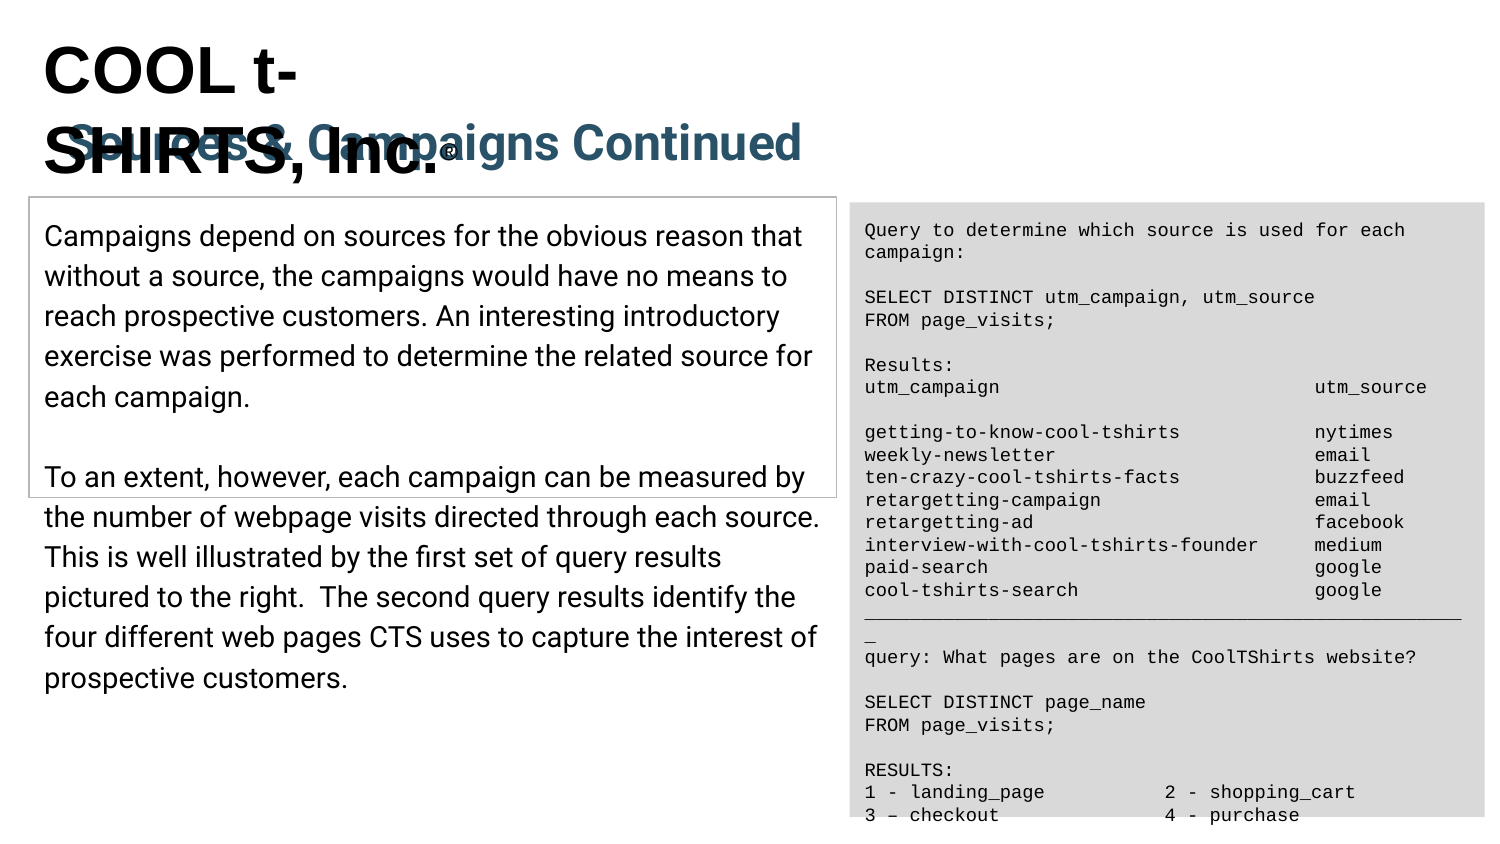

COOL t-SHIRTS, Inc.®
Sources & Campaigns Continued
Campaigns depend on sources for the obvious reason that without a source, the campaigns would have no means to reach prospective customers. An interesting introductory exercise was performed to determine the related source for each campaign.

To an extent, however, each campaign can be measured by the number of webpage visits directed through each source. This is well illustrated by the first set of query results pictured to the right.  The second query results identify the four different web pages CTS uses to capture the interest of prospective customers.

Query to determine which source is used for each campaign:

SELECT DISTINCT utm_campaign, utm_source
FROM page_visits;

Results:
utm_campaign			utm_source

getting-to-know-cool-tshirts	nytimes
weekly-newsletter		email
ten-crazy-cool-tshirts-facts	buzzfeed
retargetting-campaign		email
retargetting-ad		facebook
interview-with-cool-tshirts-founder	medium
paid-search			google
cool-tshirts-search		google
______________________________________________________
query: What pages are on the CoolTShirts website?

SELECT DISTINCT page_name
FROM page_visits;

RESULTS:
1 - landing_page	2 - shopping_cart
3 – checkout		4 - purchase